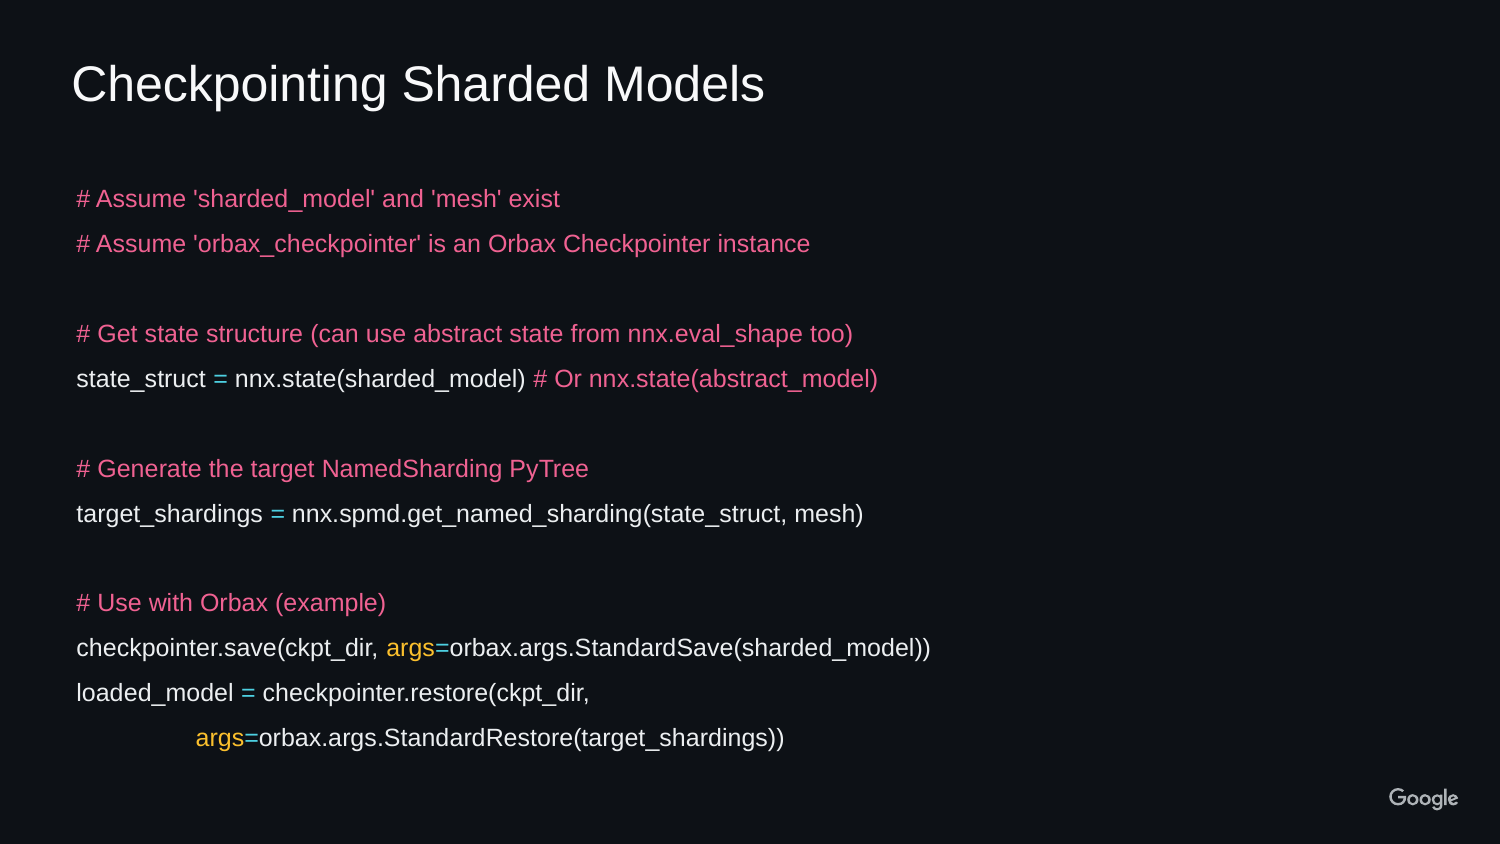

Checkpointing Sharded Models
# Assume 'sharded_model' and 'mesh' exist
# Assume 'orbax_checkpointer' is an Orbax Checkpointer instance

# Get state structure (can use abstract state from nnx.eval_shape too)
state_struct = nnx.state(sharded_model) # Or nnx.state(abstract_model)

# Generate the target NamedSharding PyTree
target_shardings = nnx.spmd.get_named_sharding(state_struct, mesh)

# Use with Orbax (example)
checkpointer.save(ckpt_dir, args=orbax.args.StandardSave(sharded_model))
loaded_model = checkpointer.restore(ckpt_dir,
                 args=orbax.args.StandardRestore(target_shardings))